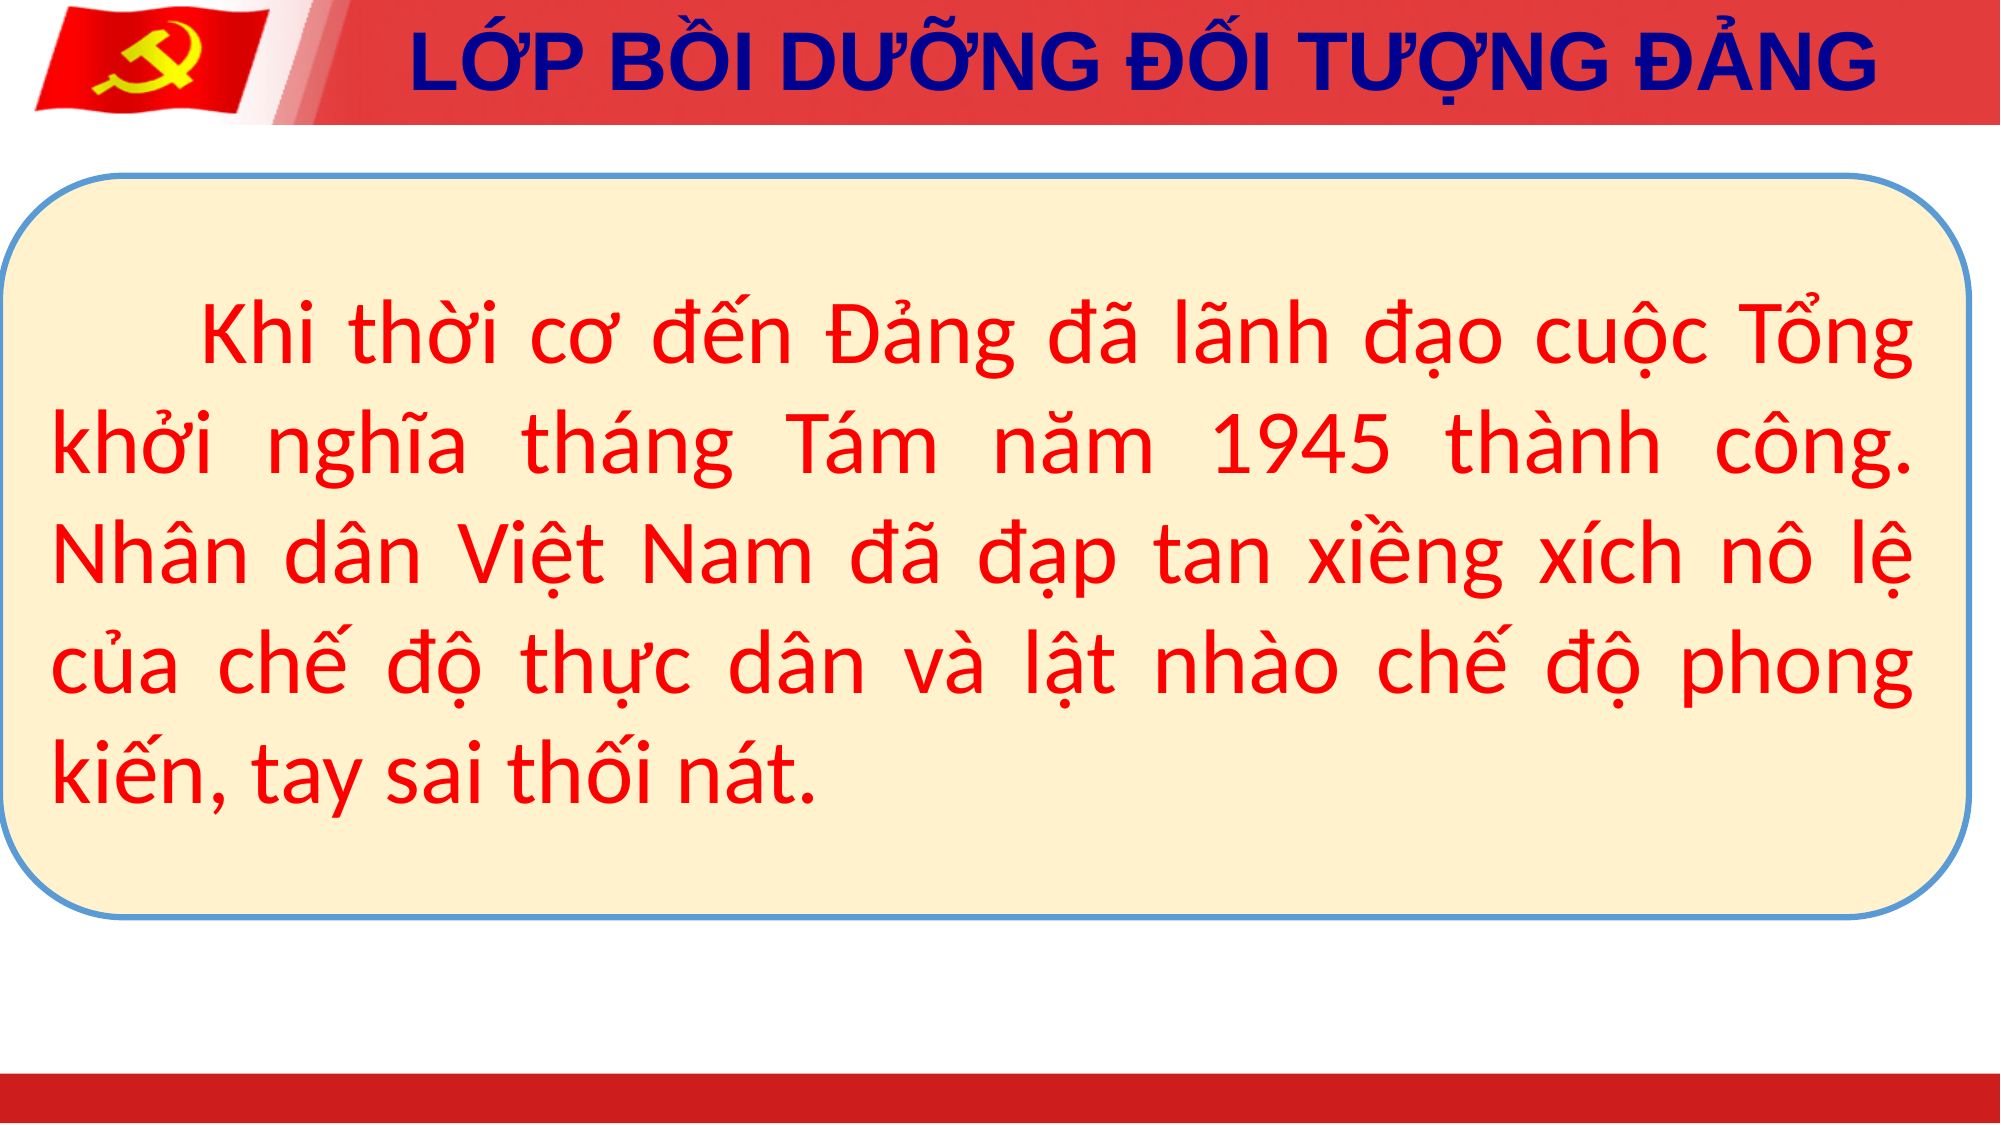

# LỚP BỒI DƯỠNG ĐỐI TƯỢNG ĐẢNG
	Khi thời cơ đến Đảng đã lãnh đạo cuộc Tổng khởi nghĩa tháng Tám năm 1945 thành công. Nhân dân Việt Nam đã đạp tan xiềng xích nô lệ của chế độ thực dân và lật nhào chế độ phong kiến, tay sai thối nát.